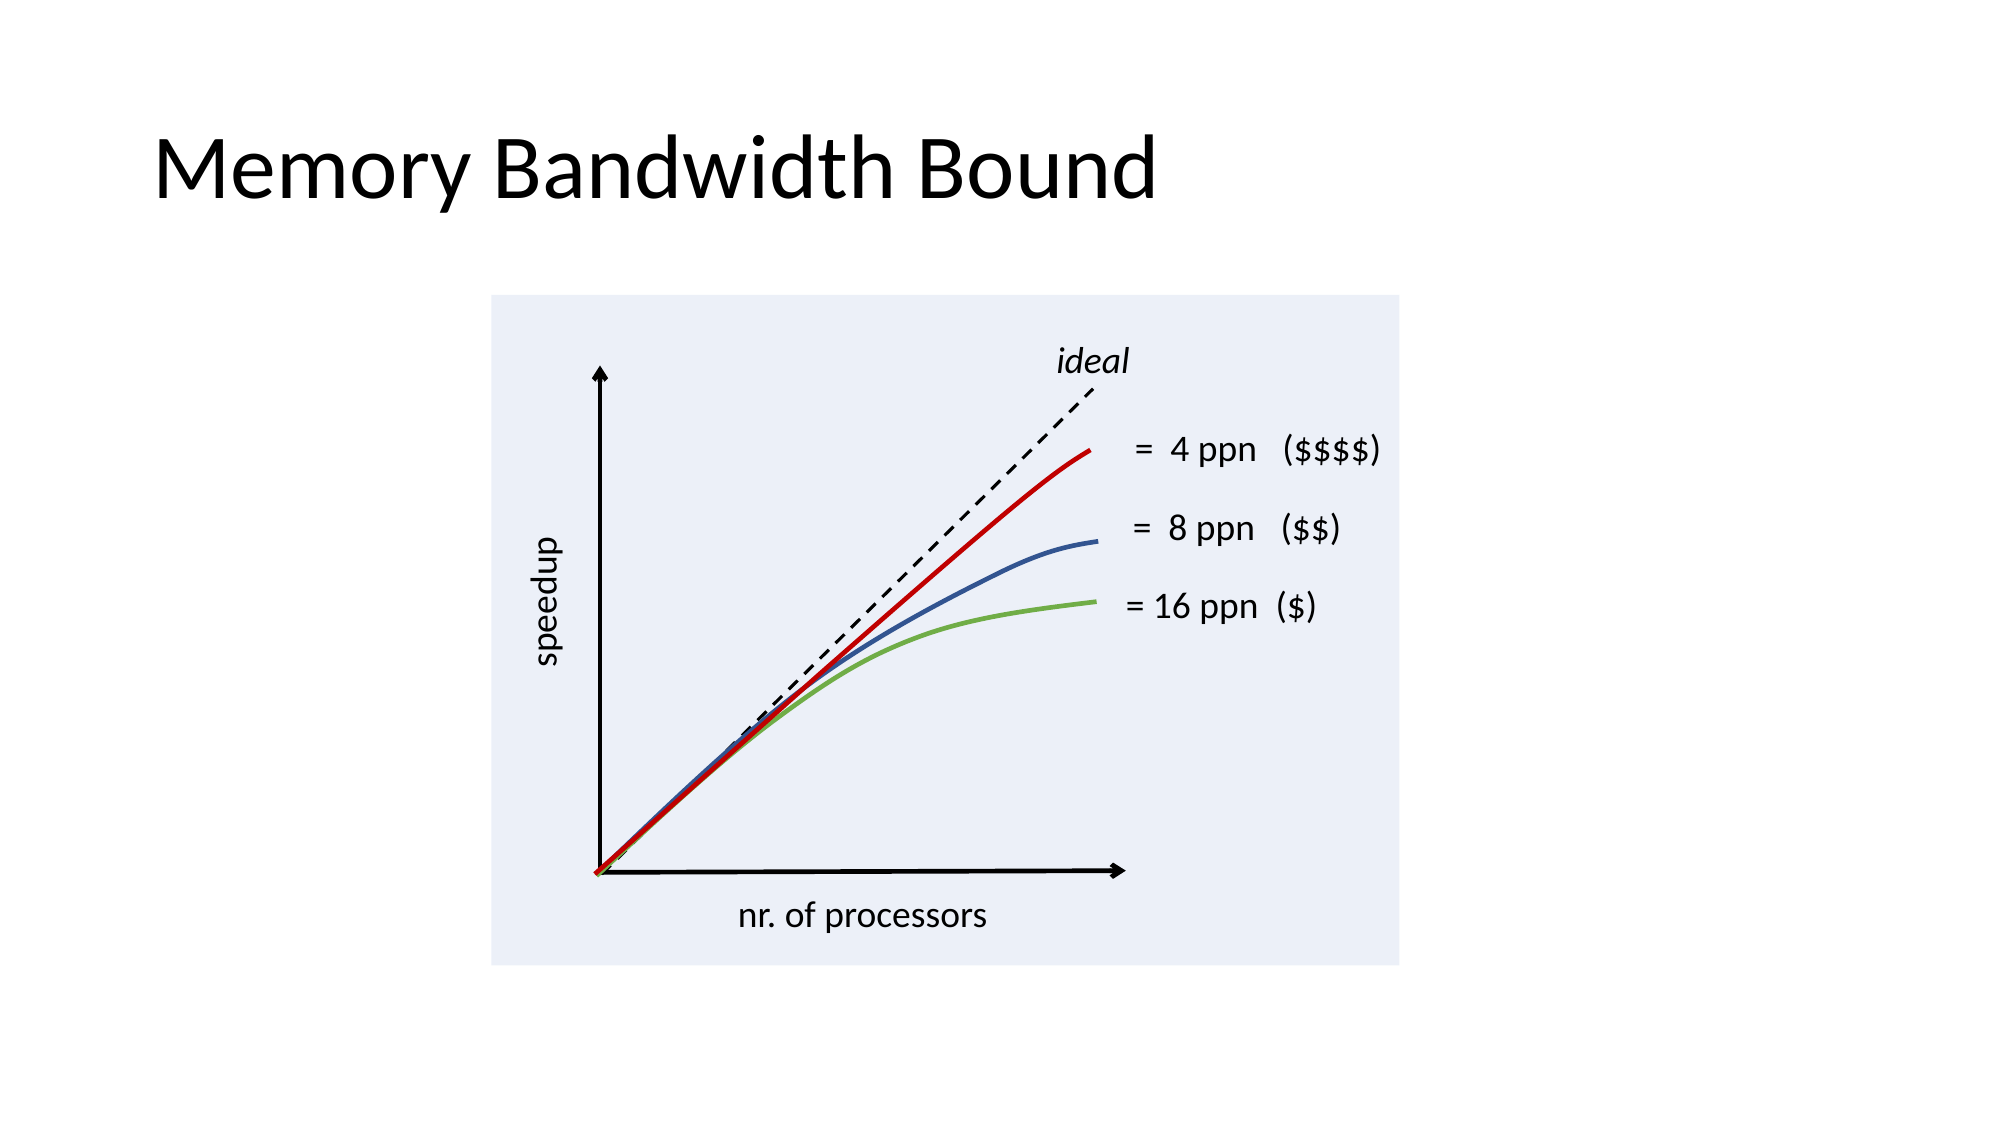

# Memory Bandwidth Bound

ideal
=  4 ppn   ($$$$)

=  8 ppn   ($$)

speedup
  = 16 ppn  ($)

nr. of processors